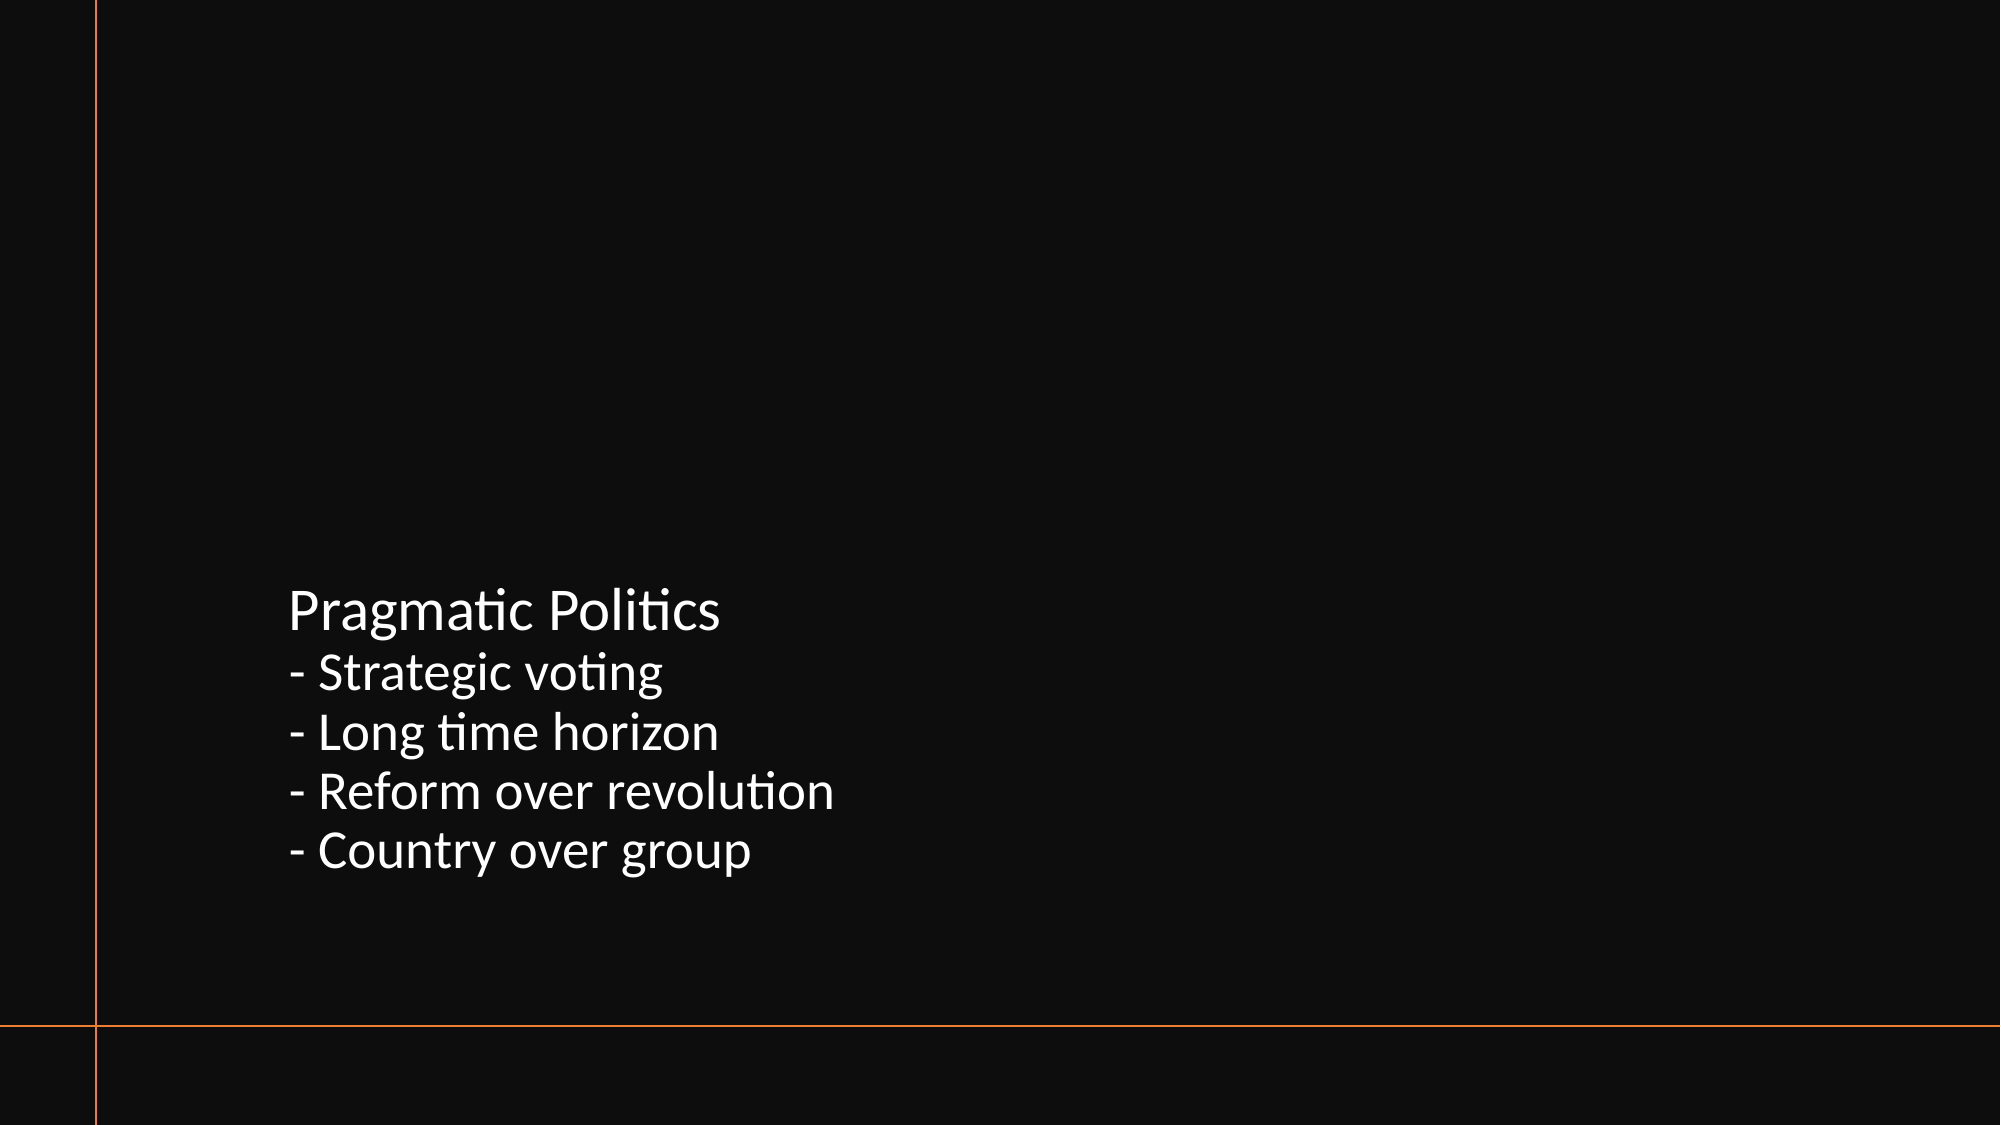

# Pragmatic Politics - Strategic voting - Long time horizon - Reform over revolution - Country over group